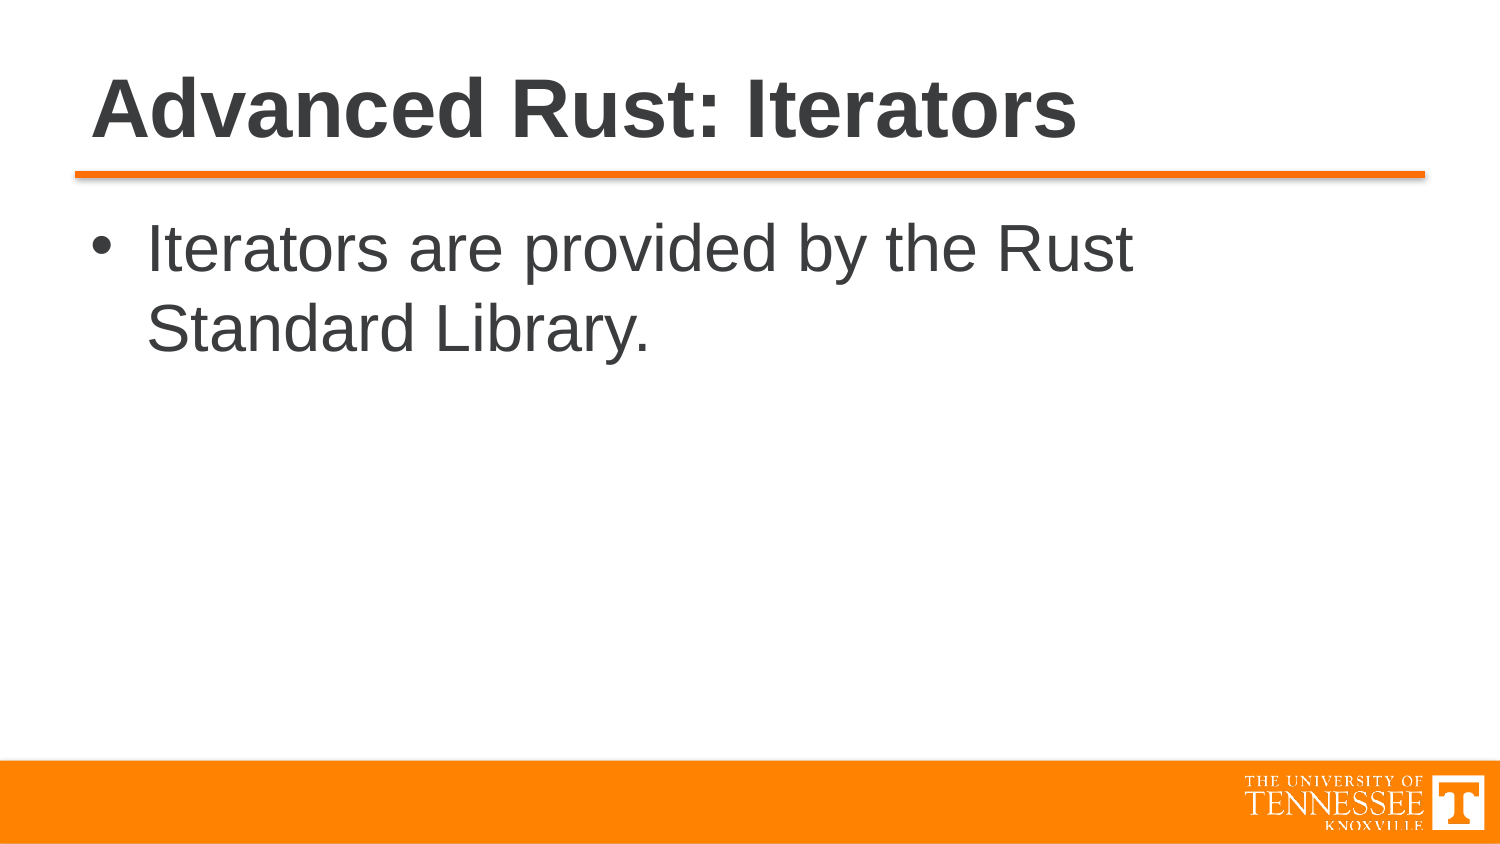

# Advanced Rust: Iterators
Iterators are provided by the Rust Standard Library.